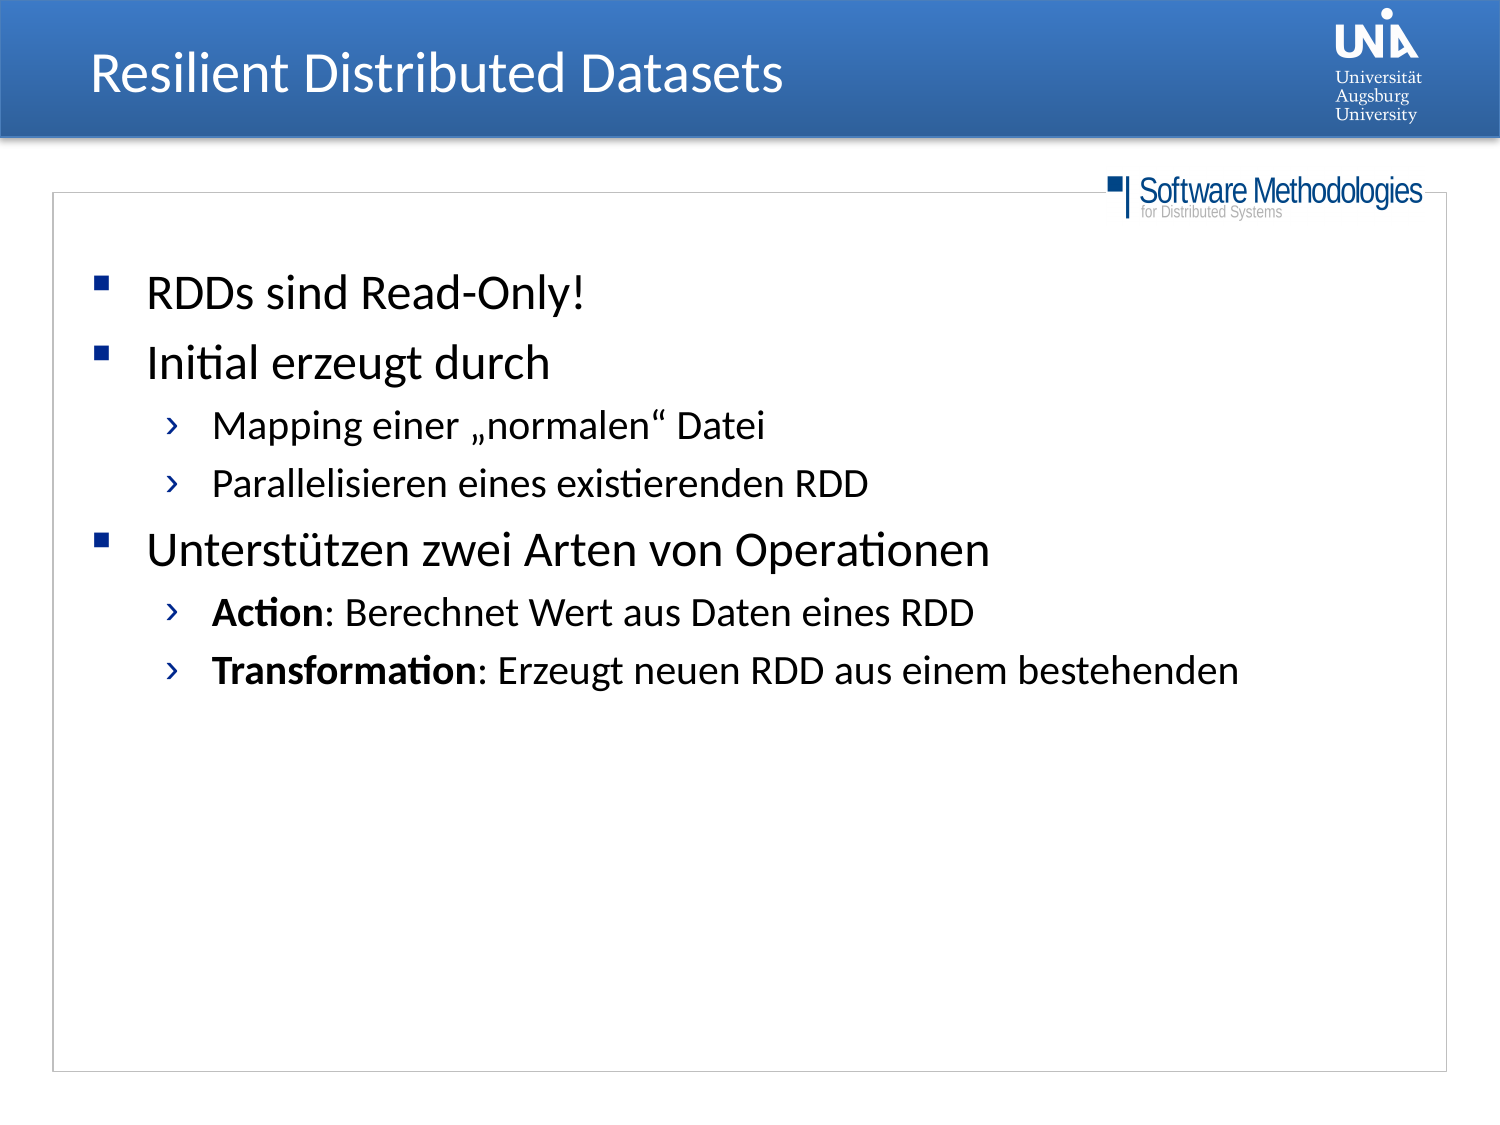

# Resilient Distributed Datasets
RDDs sind Read-Only!
Initial erzeugt durch
Mapping einer „normalen“ Datei
Parallelisieren eines existierenden RDD
Unterstützen zwei Arten von Operationen
Action: Berechnet Wert aus Daten eines RDD
Transformation: Erzeugt neuen RDD aus einem bestehenden